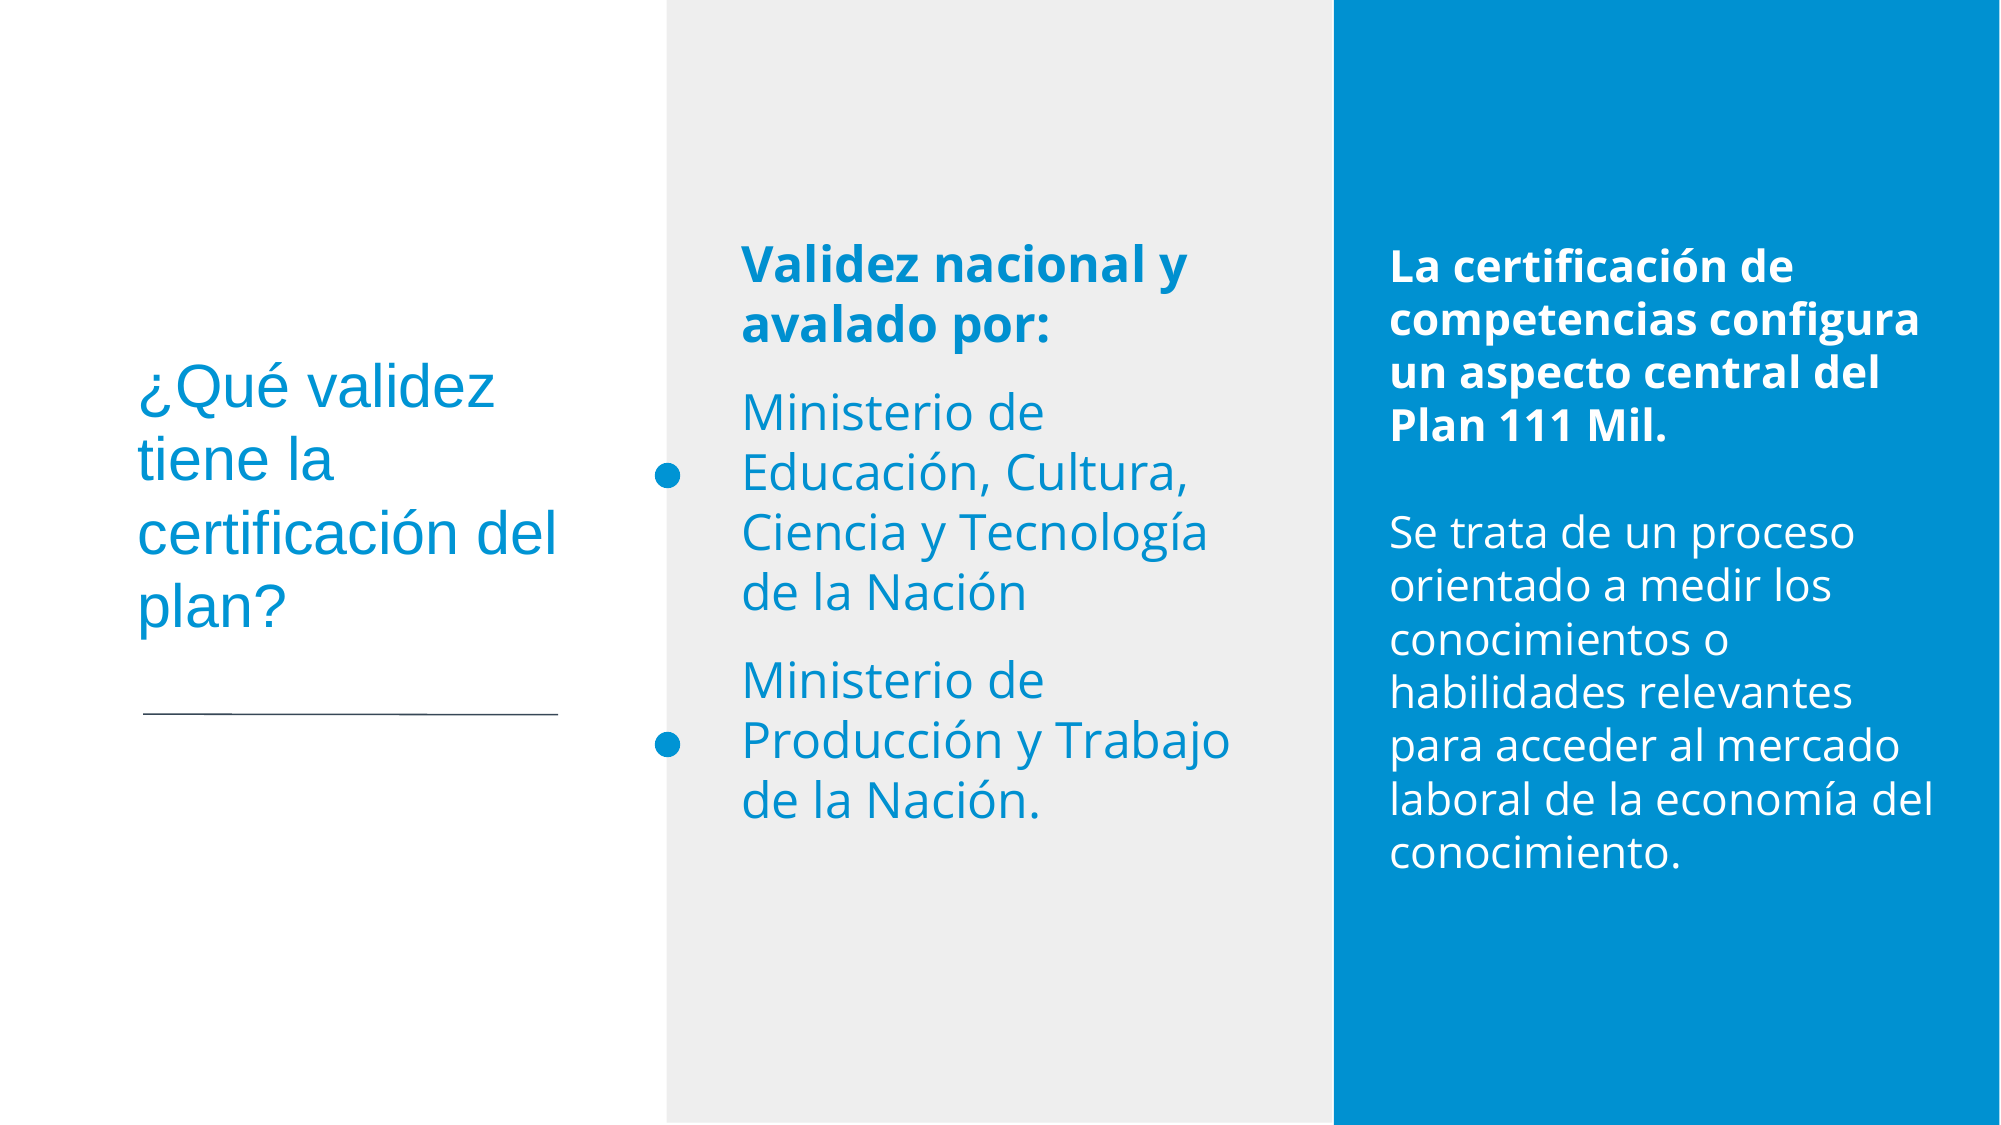

Validez nacional y avalado por:
Ministerio de Educación, Cultura, Ciencia y Tecnología de la Nación
Ministerio de Producción y Trabajo de la Nación.
La certificación de competencias configura un aspecto central del Plan 111 Mil.

Se trata de un proceso orientado a medir los conocimientos o habilidades relevantes para acceder al mercado laboral de la economía del conocimiento.
¿Qué validez tiene la certificación del plan?